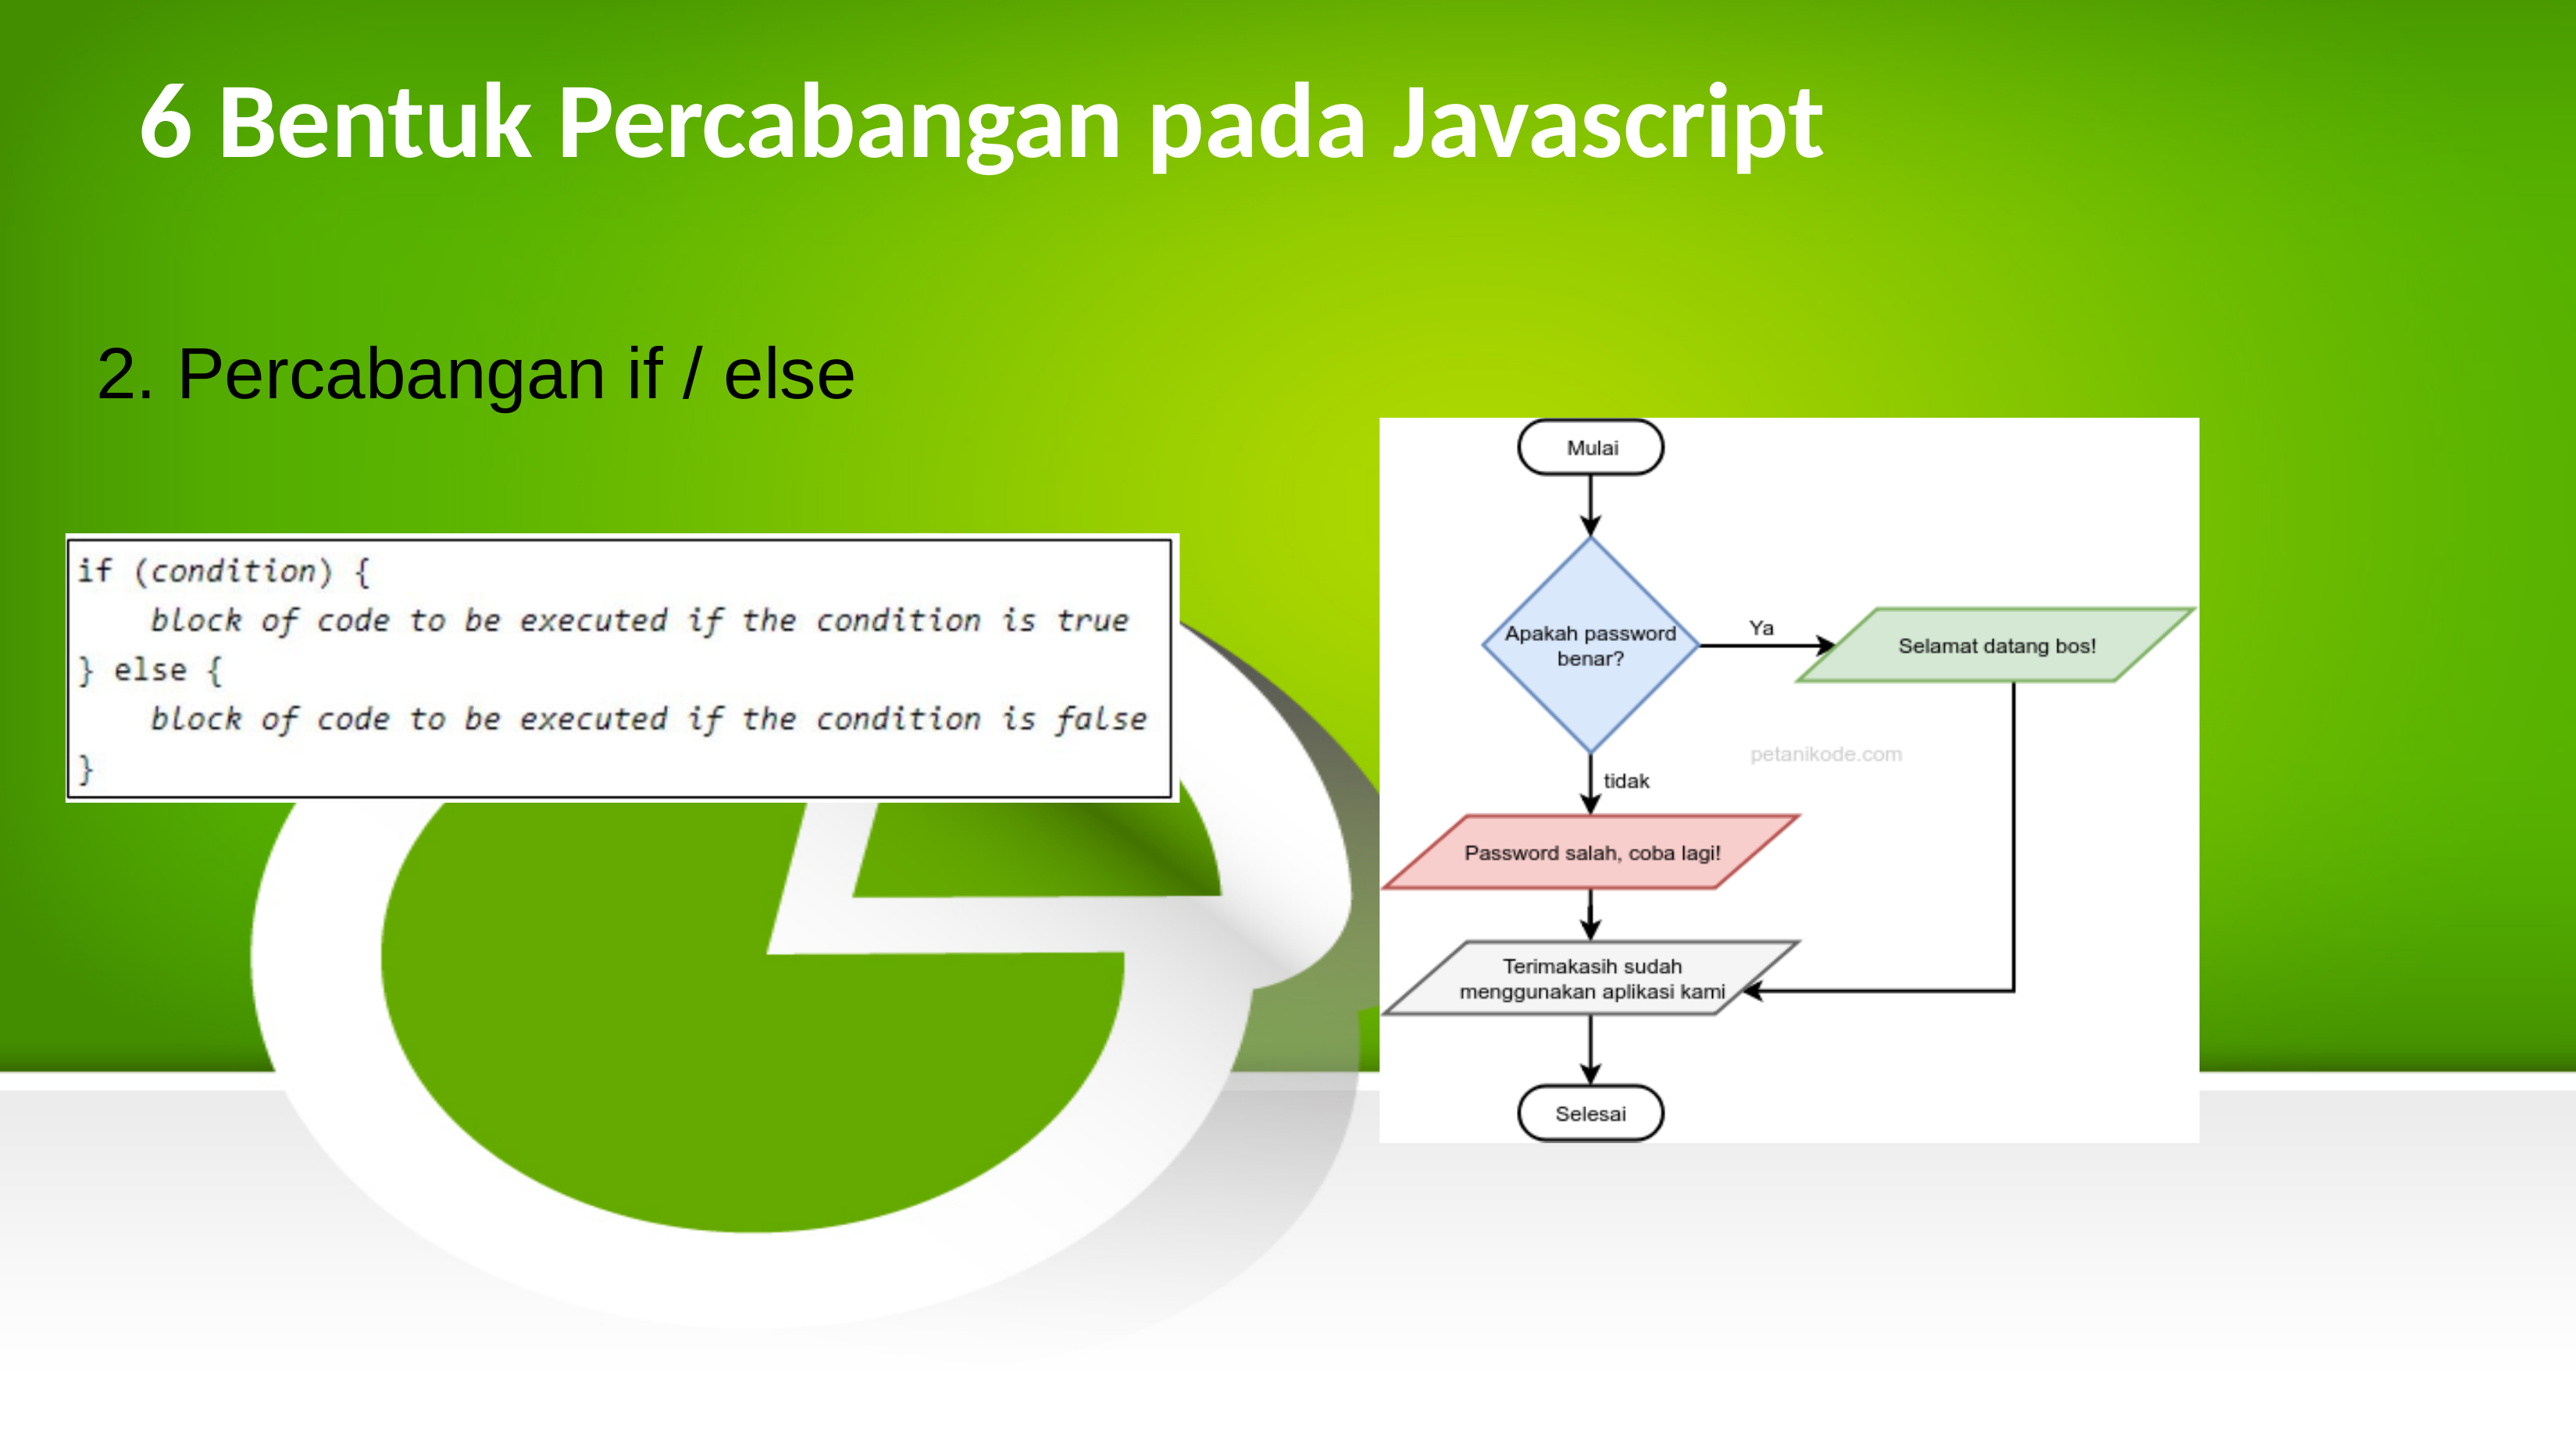

6 Bentuk Percabangan pada Javascript
2. Percabangan if / else